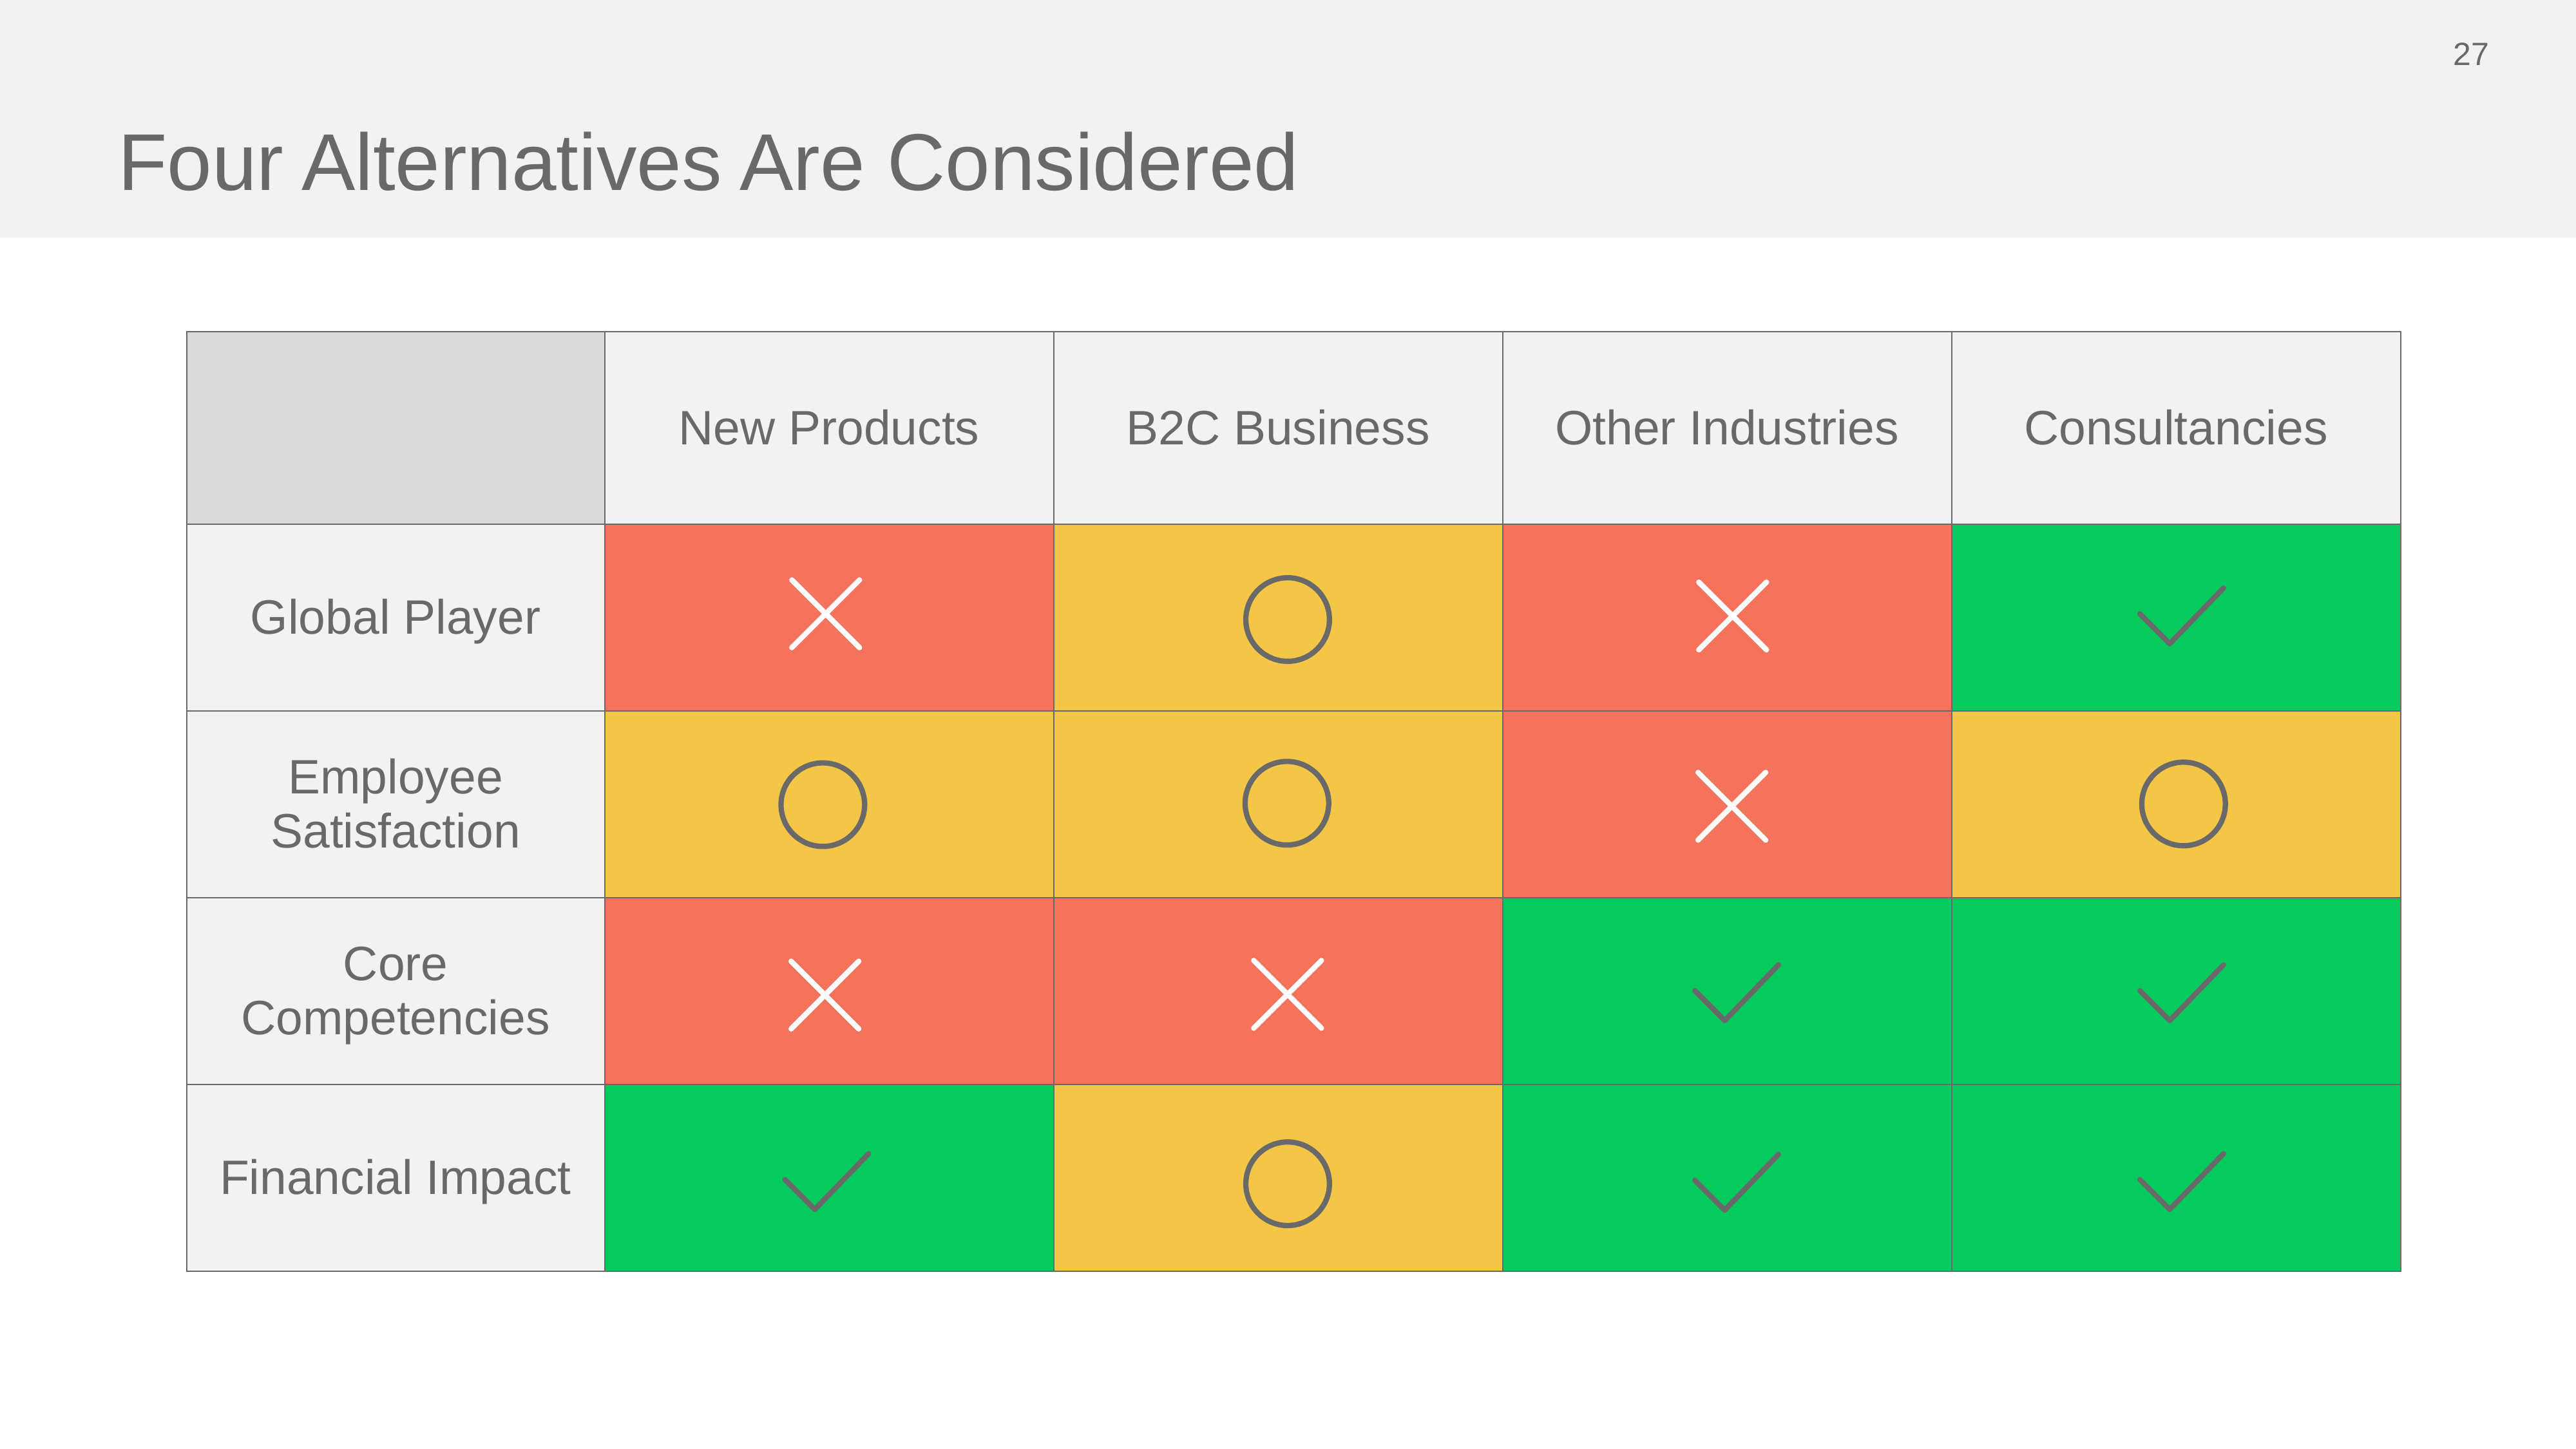

# Four Alternatives Are Considered
|  | New Products | B2C Business | Other Industries | Consultancies |
| --- | --- | --- | --- | --- |
| Global Player |  |  |  |  |
| Employee Satisfaction |  |  |  |  |
| Core Competencies |  |  |  |  |
| Financial Impact |  |  |  |  |